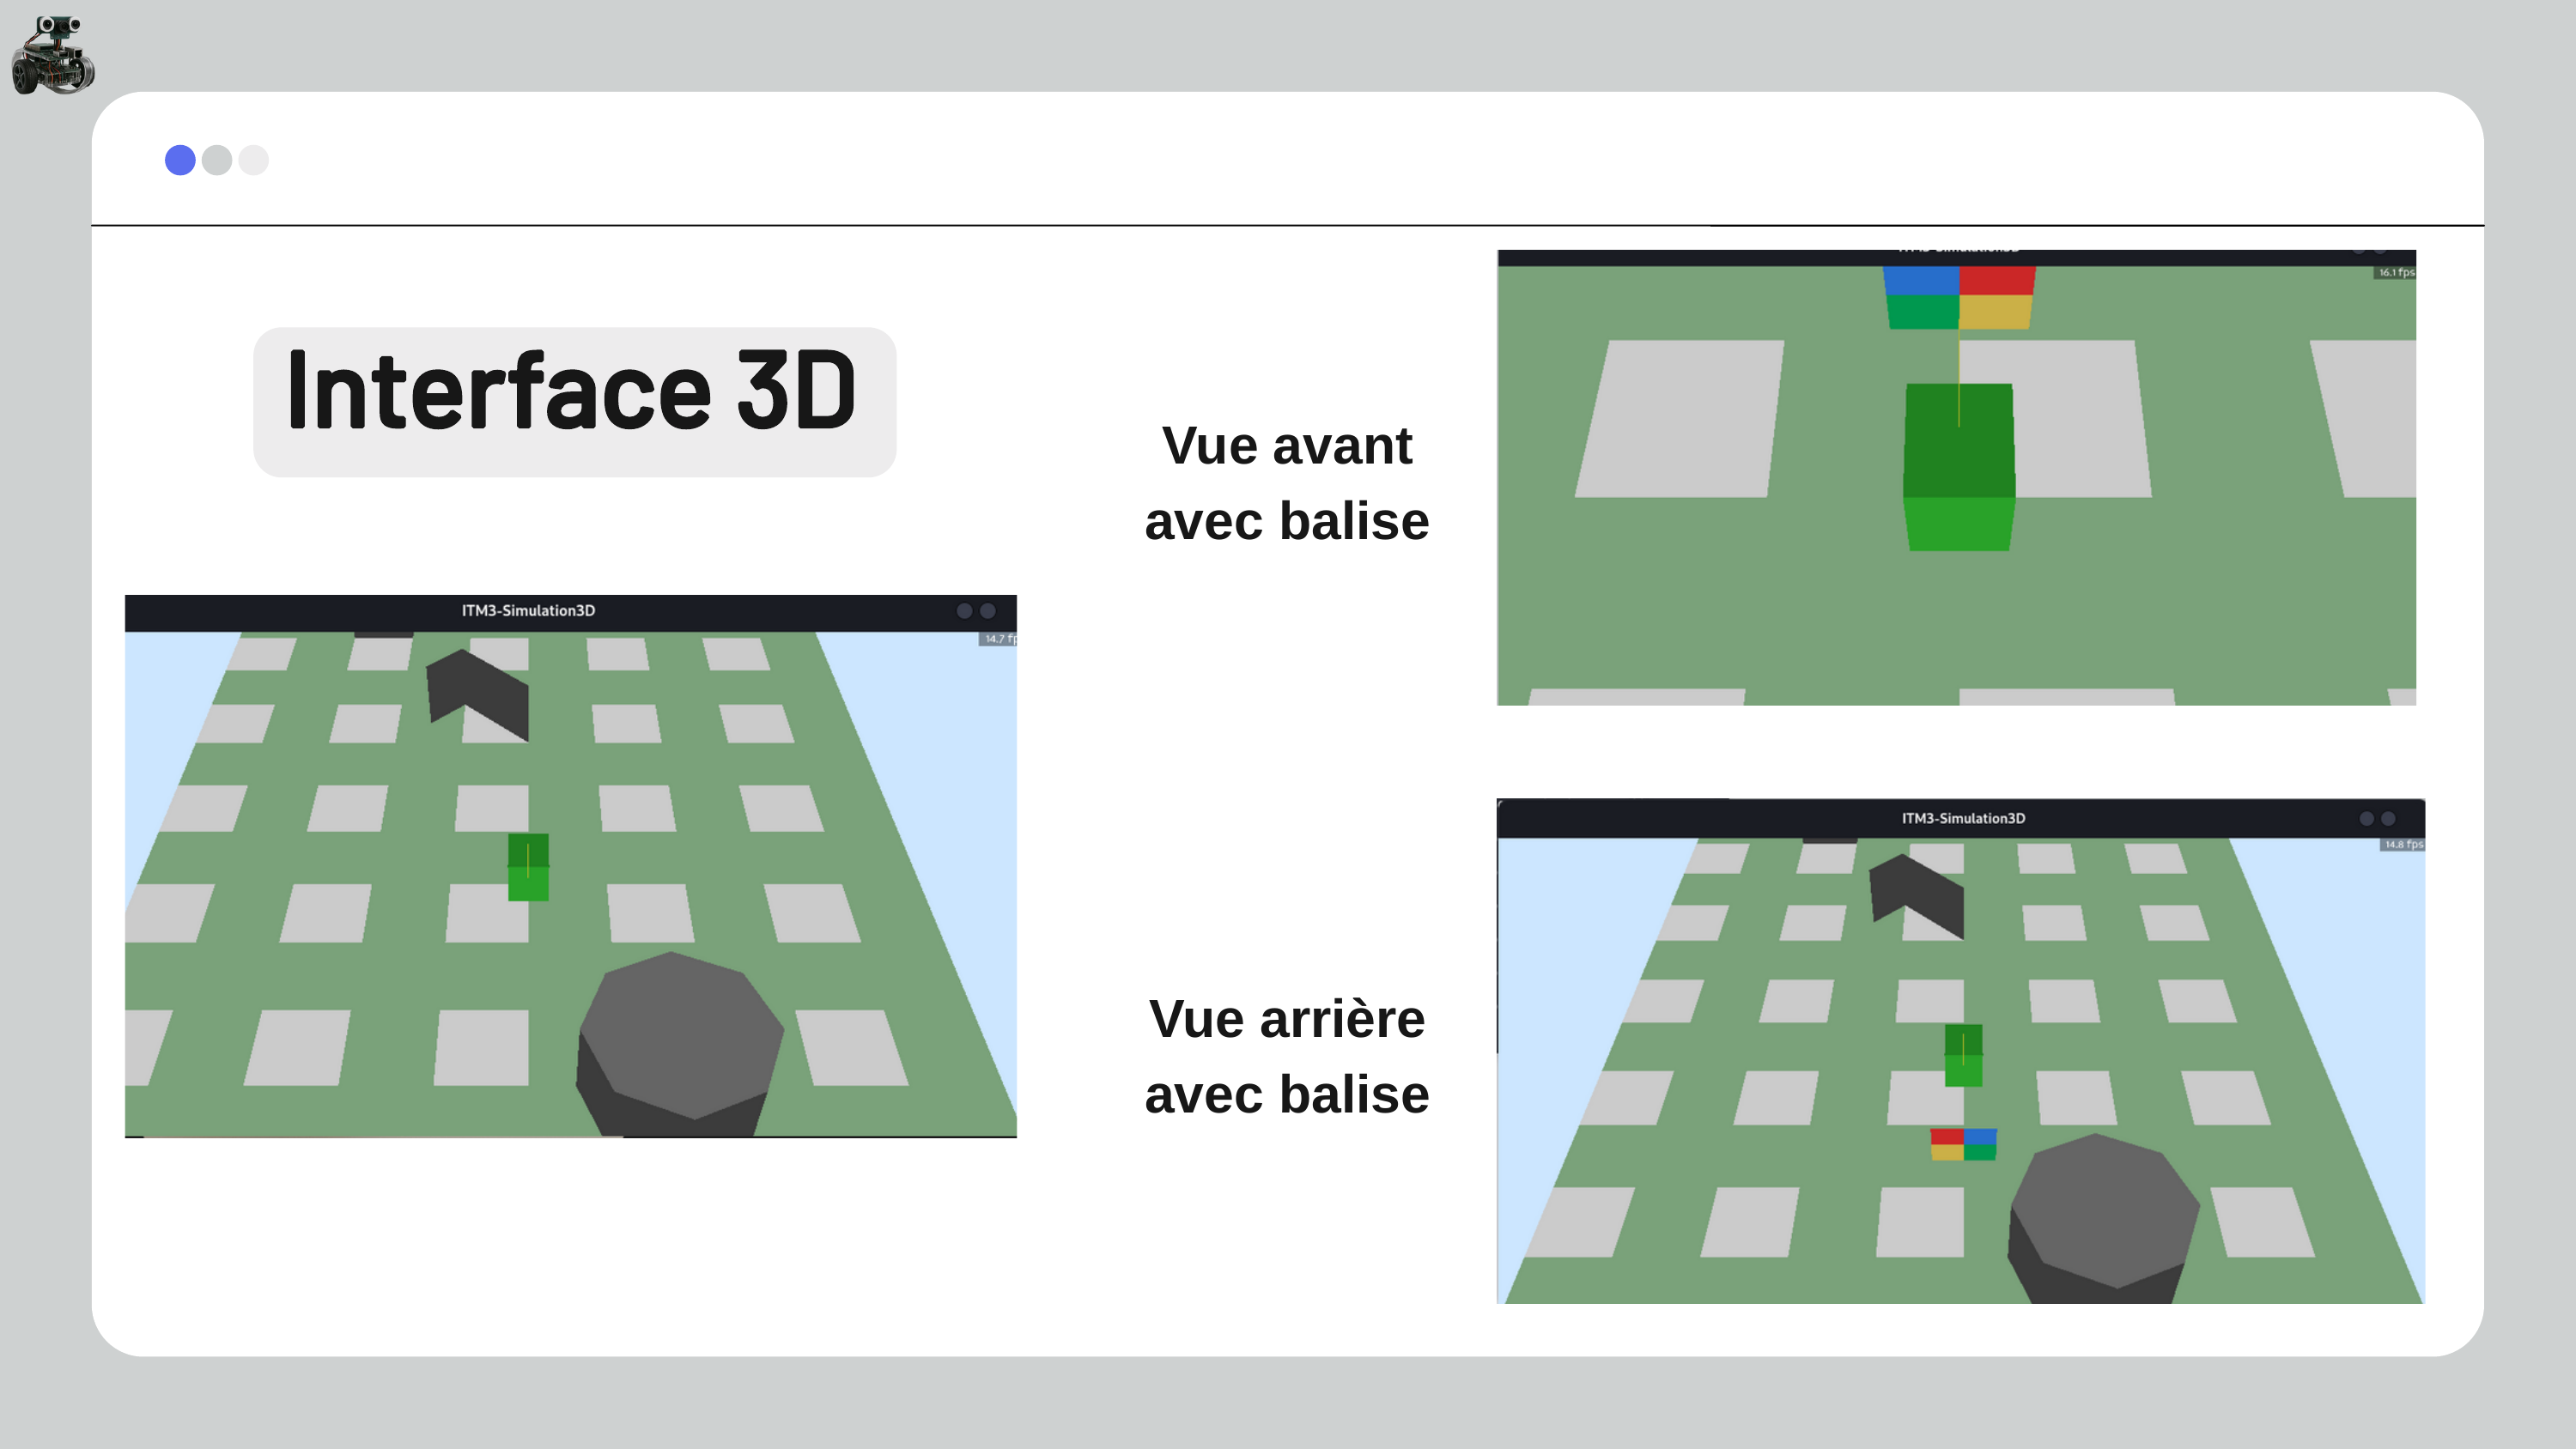

Interface 3D
Vue avant avec balise

Vue arrière avec balise